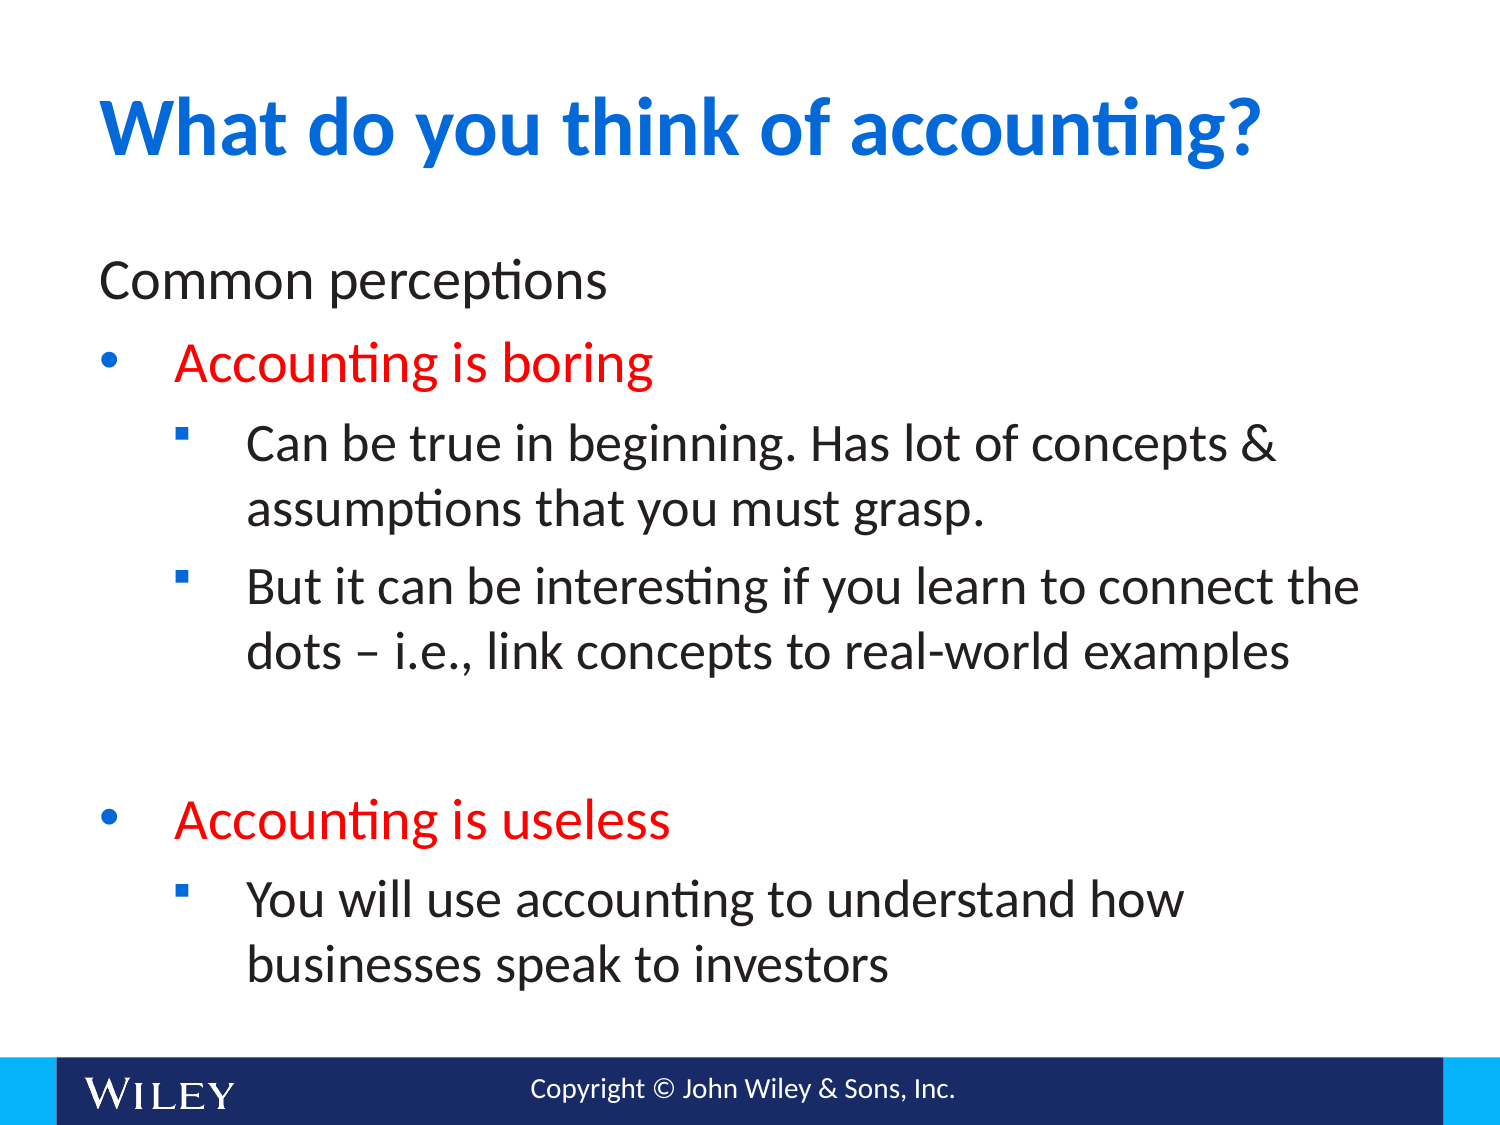

# What do you think of accounting?
Common perceptions
Accounting is boring
Can be true in beginning. Has lot of concepts & assumptions that you must grasp.
But it can be interesting if you learn to connect the dots – i.e., link concepts to real-world examples

Accounting is useless
You will use accounting to understand how businesses speak to investors